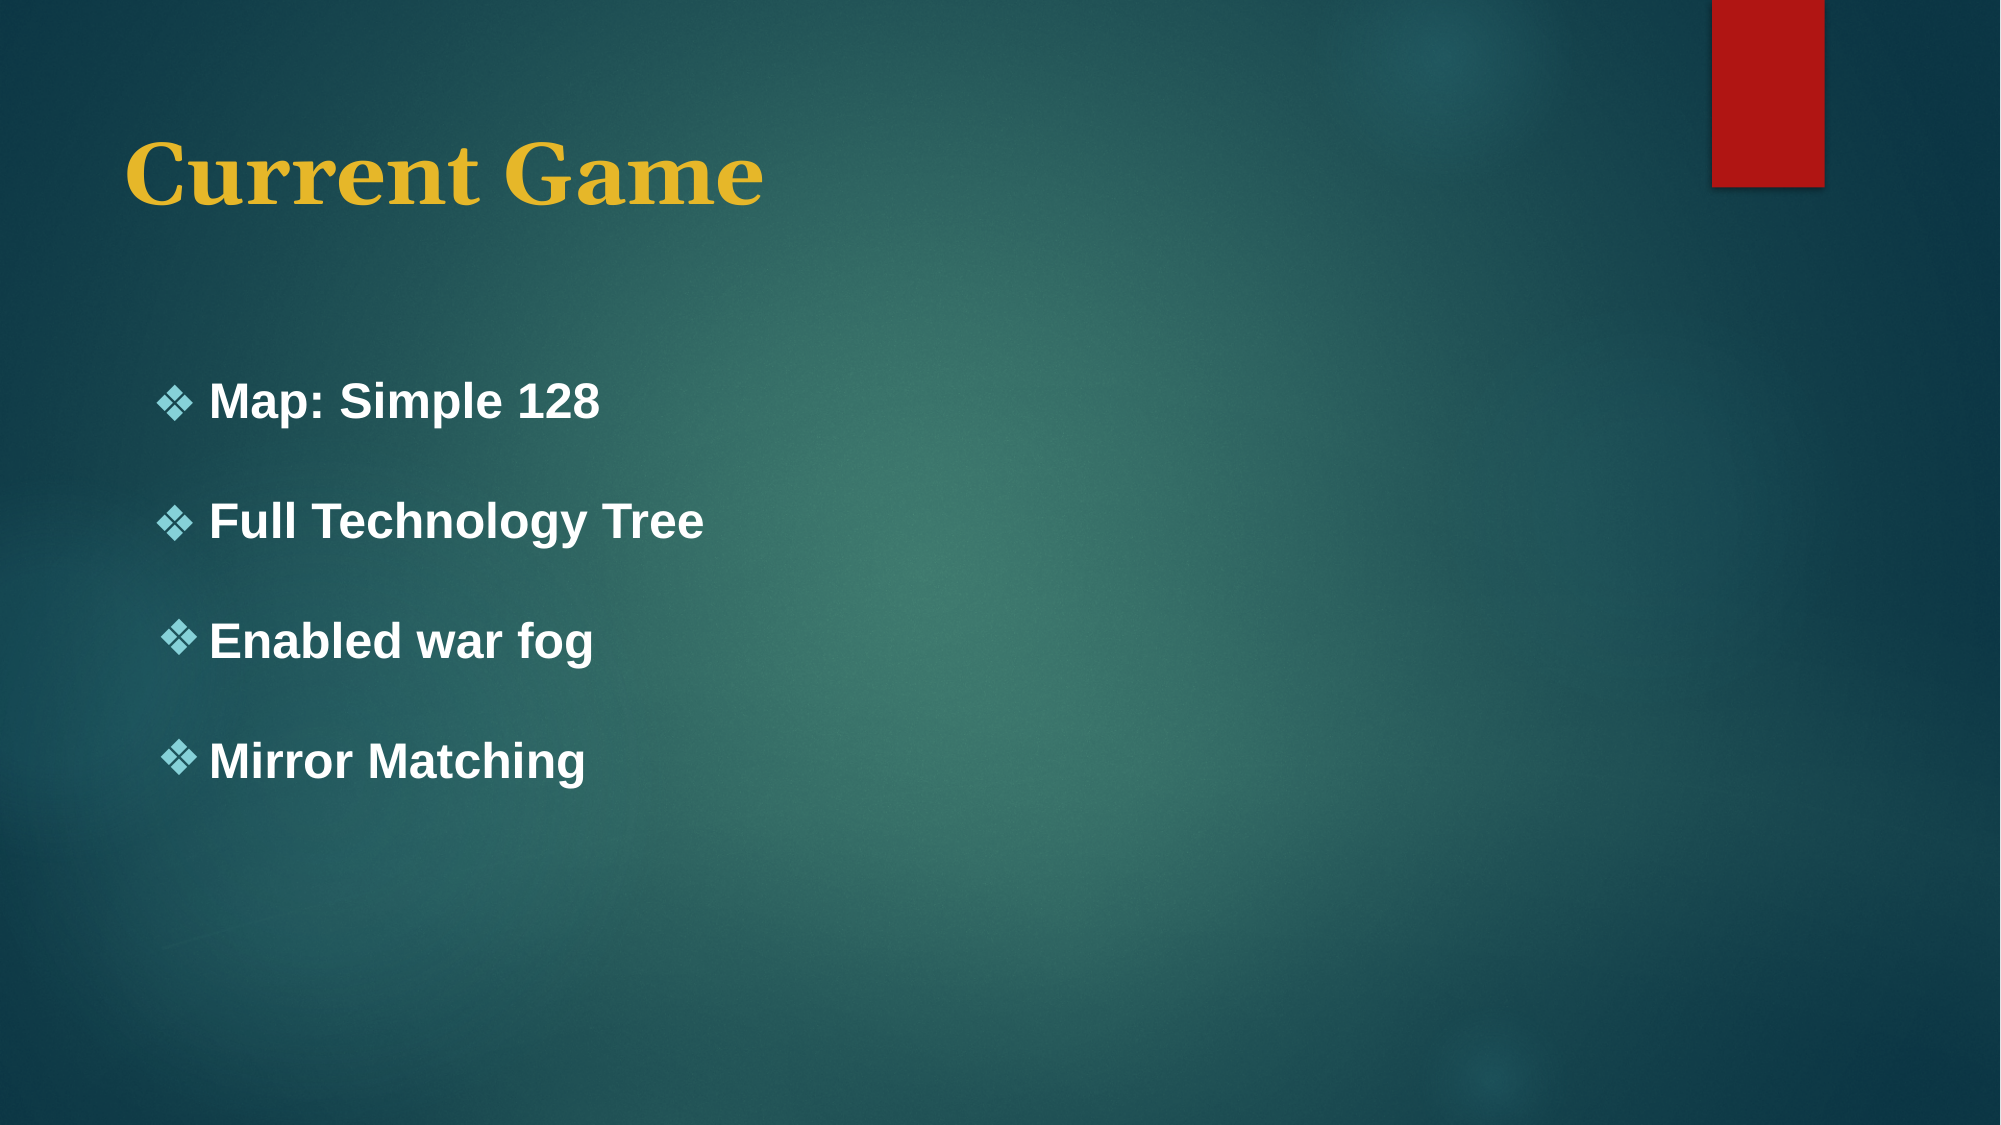

# Current Game
Map: Simple 128
Full Technology Tree
Enabled war fog
Mirror Matching